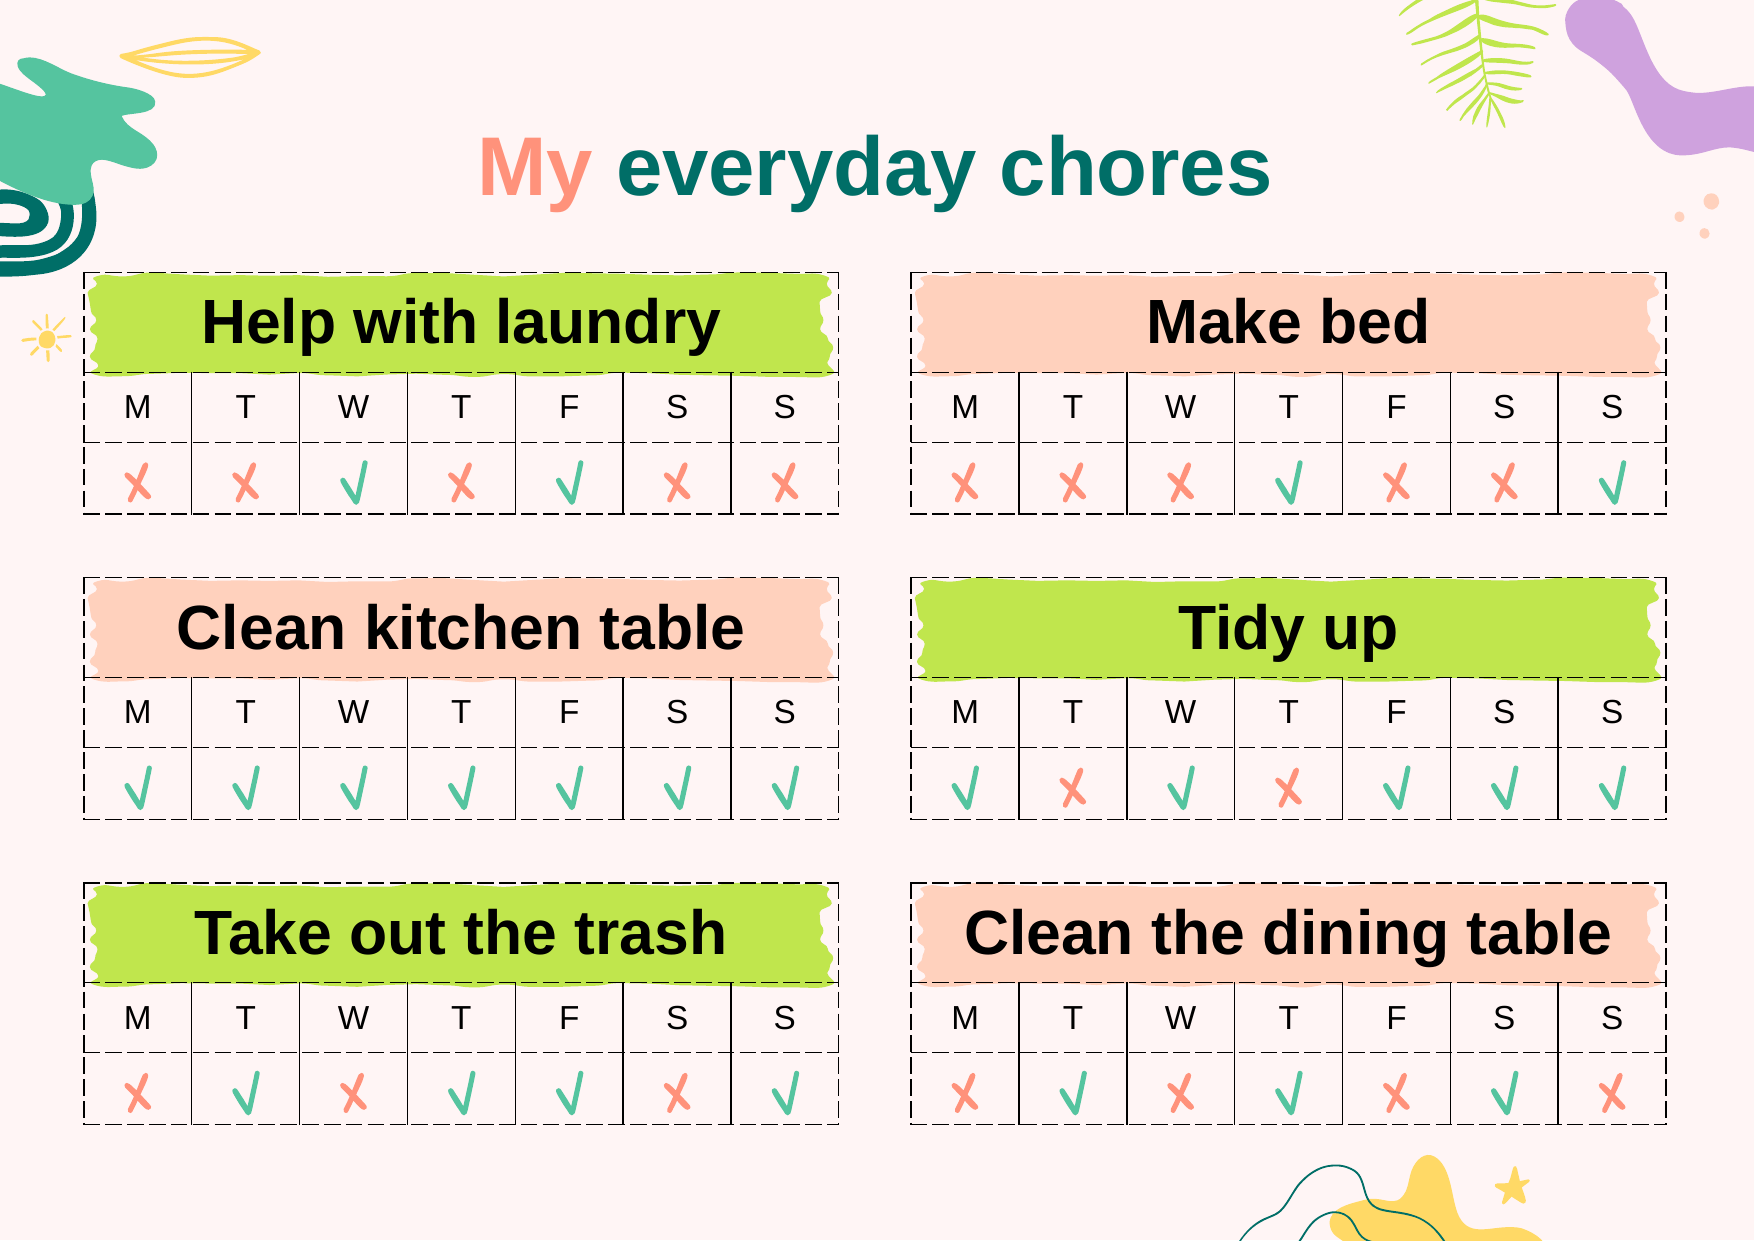

# My everyday chores
| Help with laundry |  |  |  |  |  |  |
| --- | --- | --- | --- | --- | --- | --- |
| M | T | W | T | F | S | S |
|  |  |  |  |  |  |  |

| Make bed |  |  |  |  |  |  |
| --- | --- | --- | --- | --- | --- | --- |
| M | T | W | T | F | S | S |
|  |  |  |  |  |  |  |

| Clean kitchen table |  |  |  |  |  |  |
| --- | --- | --- | --- | --- | --- | --- |
| M | T | W | T | F | S | S |
|  |  |  |  |  |  |  |

| Tidy up |  |  |  |  |  |  |
| --- | --- | --- | --- | --- | --- | --- |
| M | T | W | T | F | S | S |
|  |  |  |  |  |  |  |

| Take out the trash |  |  |  |  |  |  |
| --- | --- | --- | --- | --- | --- | --- |
| M | T | W | T | F | S | S |
|  |  |  |  |  |  |  |
| Clean the dining table |  |  |  |  |  |  |
| --- | --- | --- | --- | --- | --- | --- |
| M | T | W | T | F | S | S |
|  |  |  |  |  |  |  |